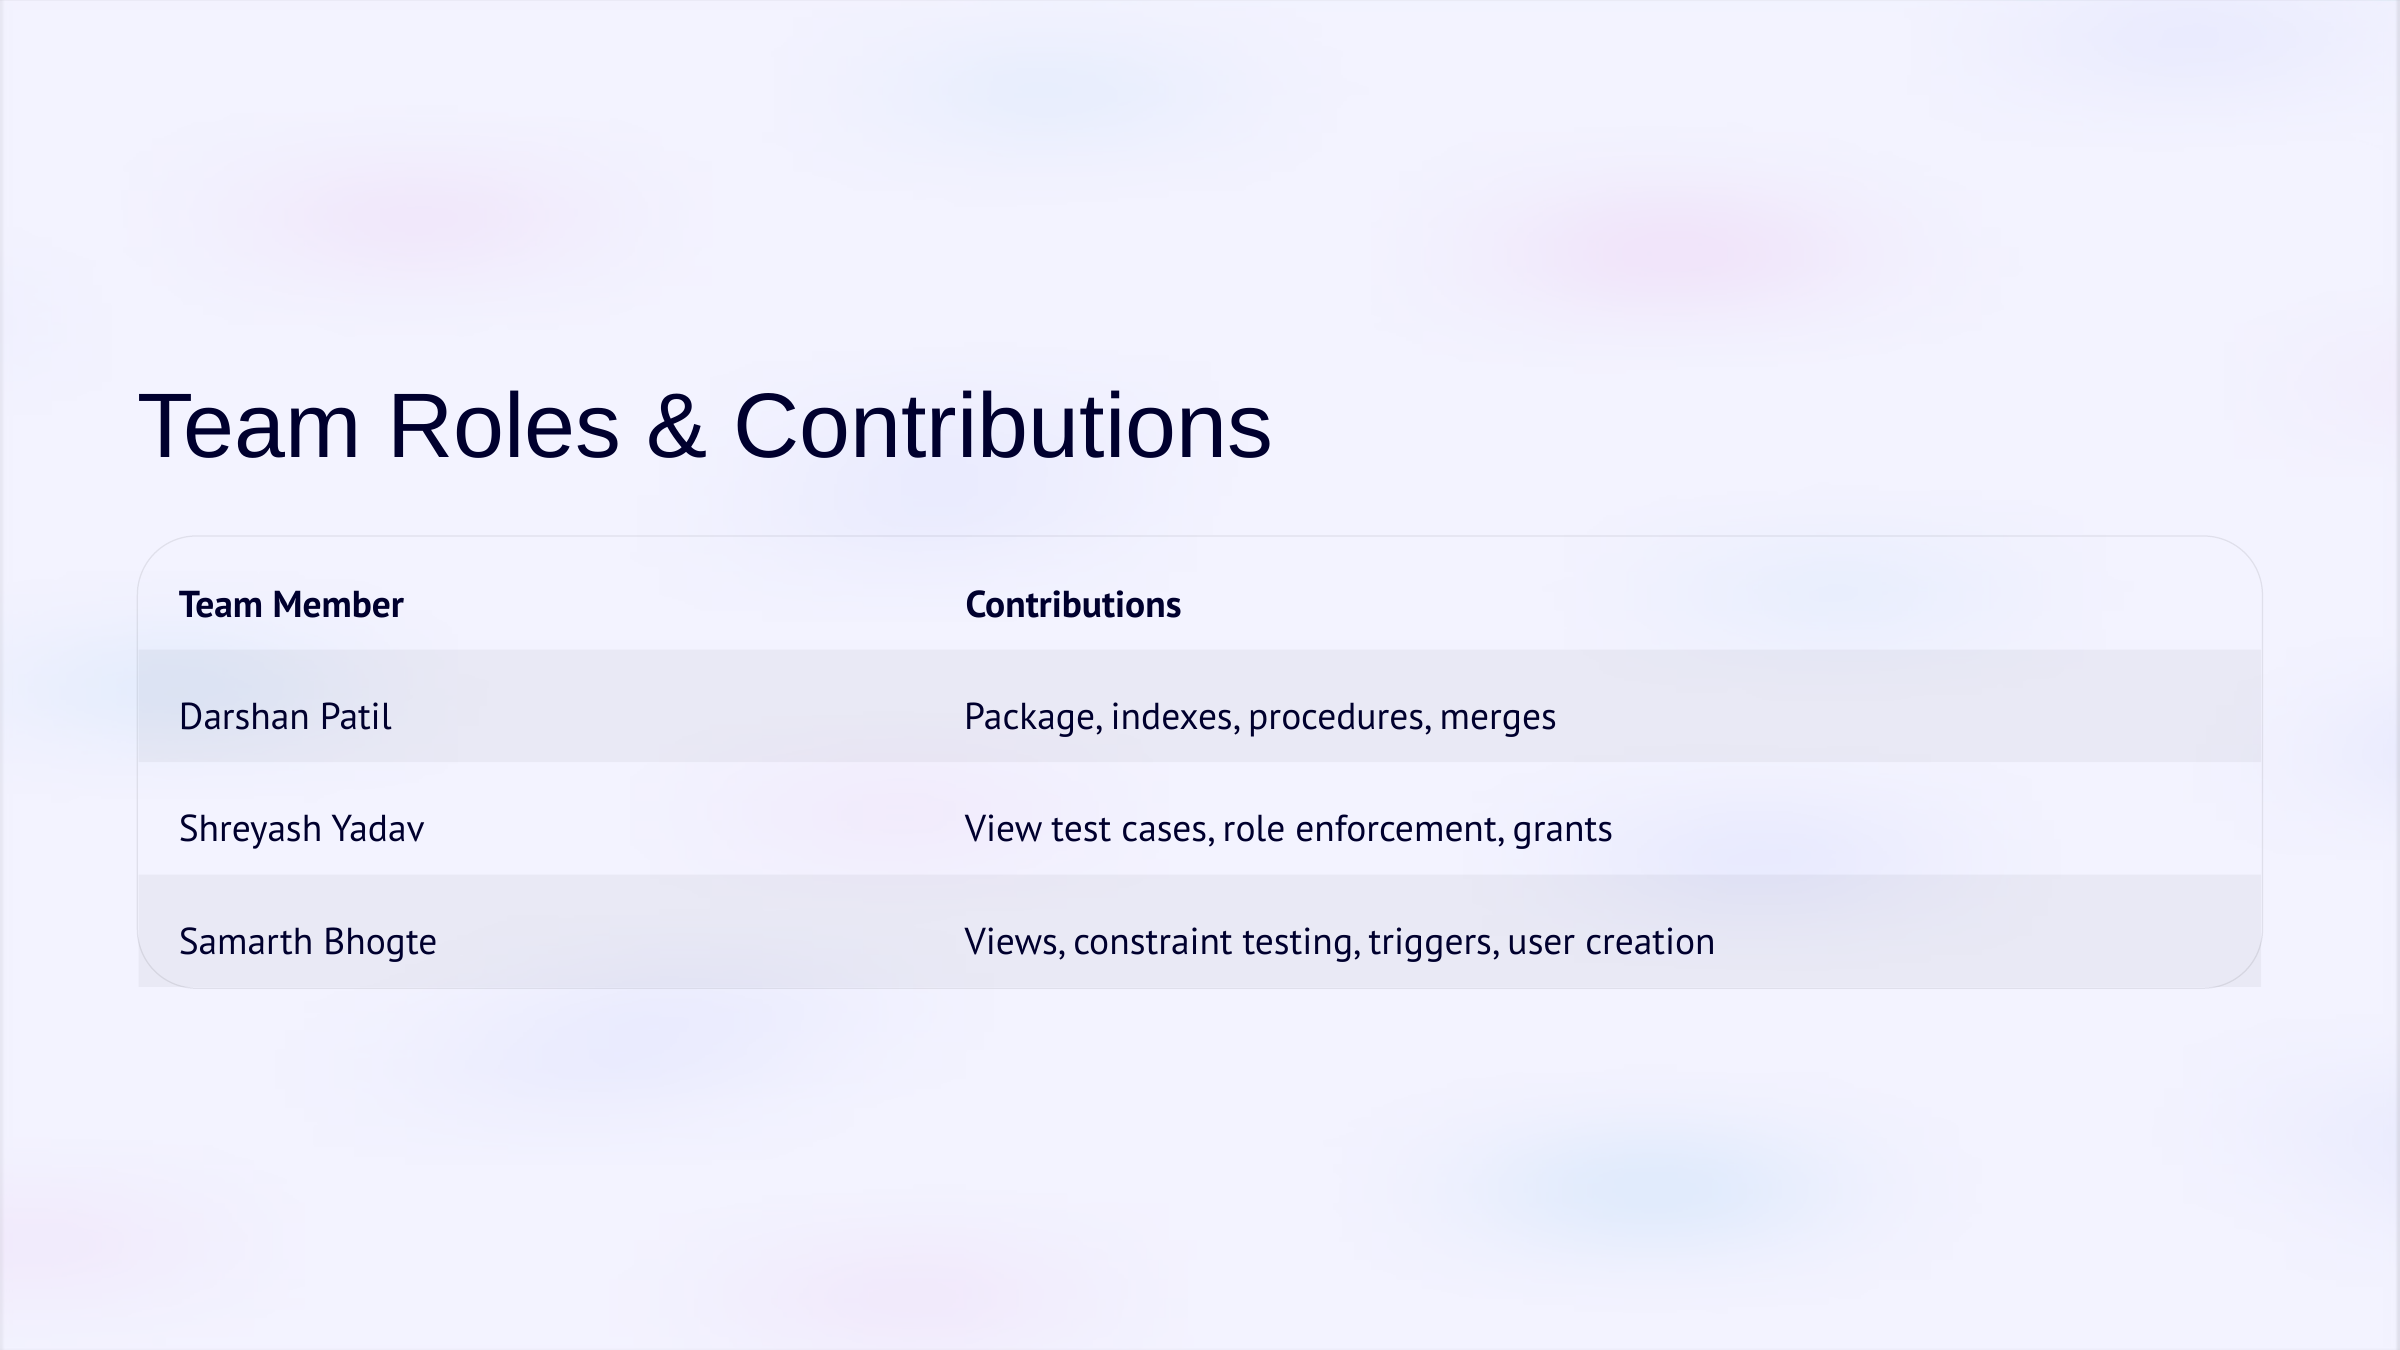

Team Roles & Contributions

Team Member
Contributions

Darshan Patil
Package, indexes, procedures, merges

Shreyash Yadav
View test cases, role enforcement, grants

Samarth Bhogte
Views, constraint testing, triggers, user creation